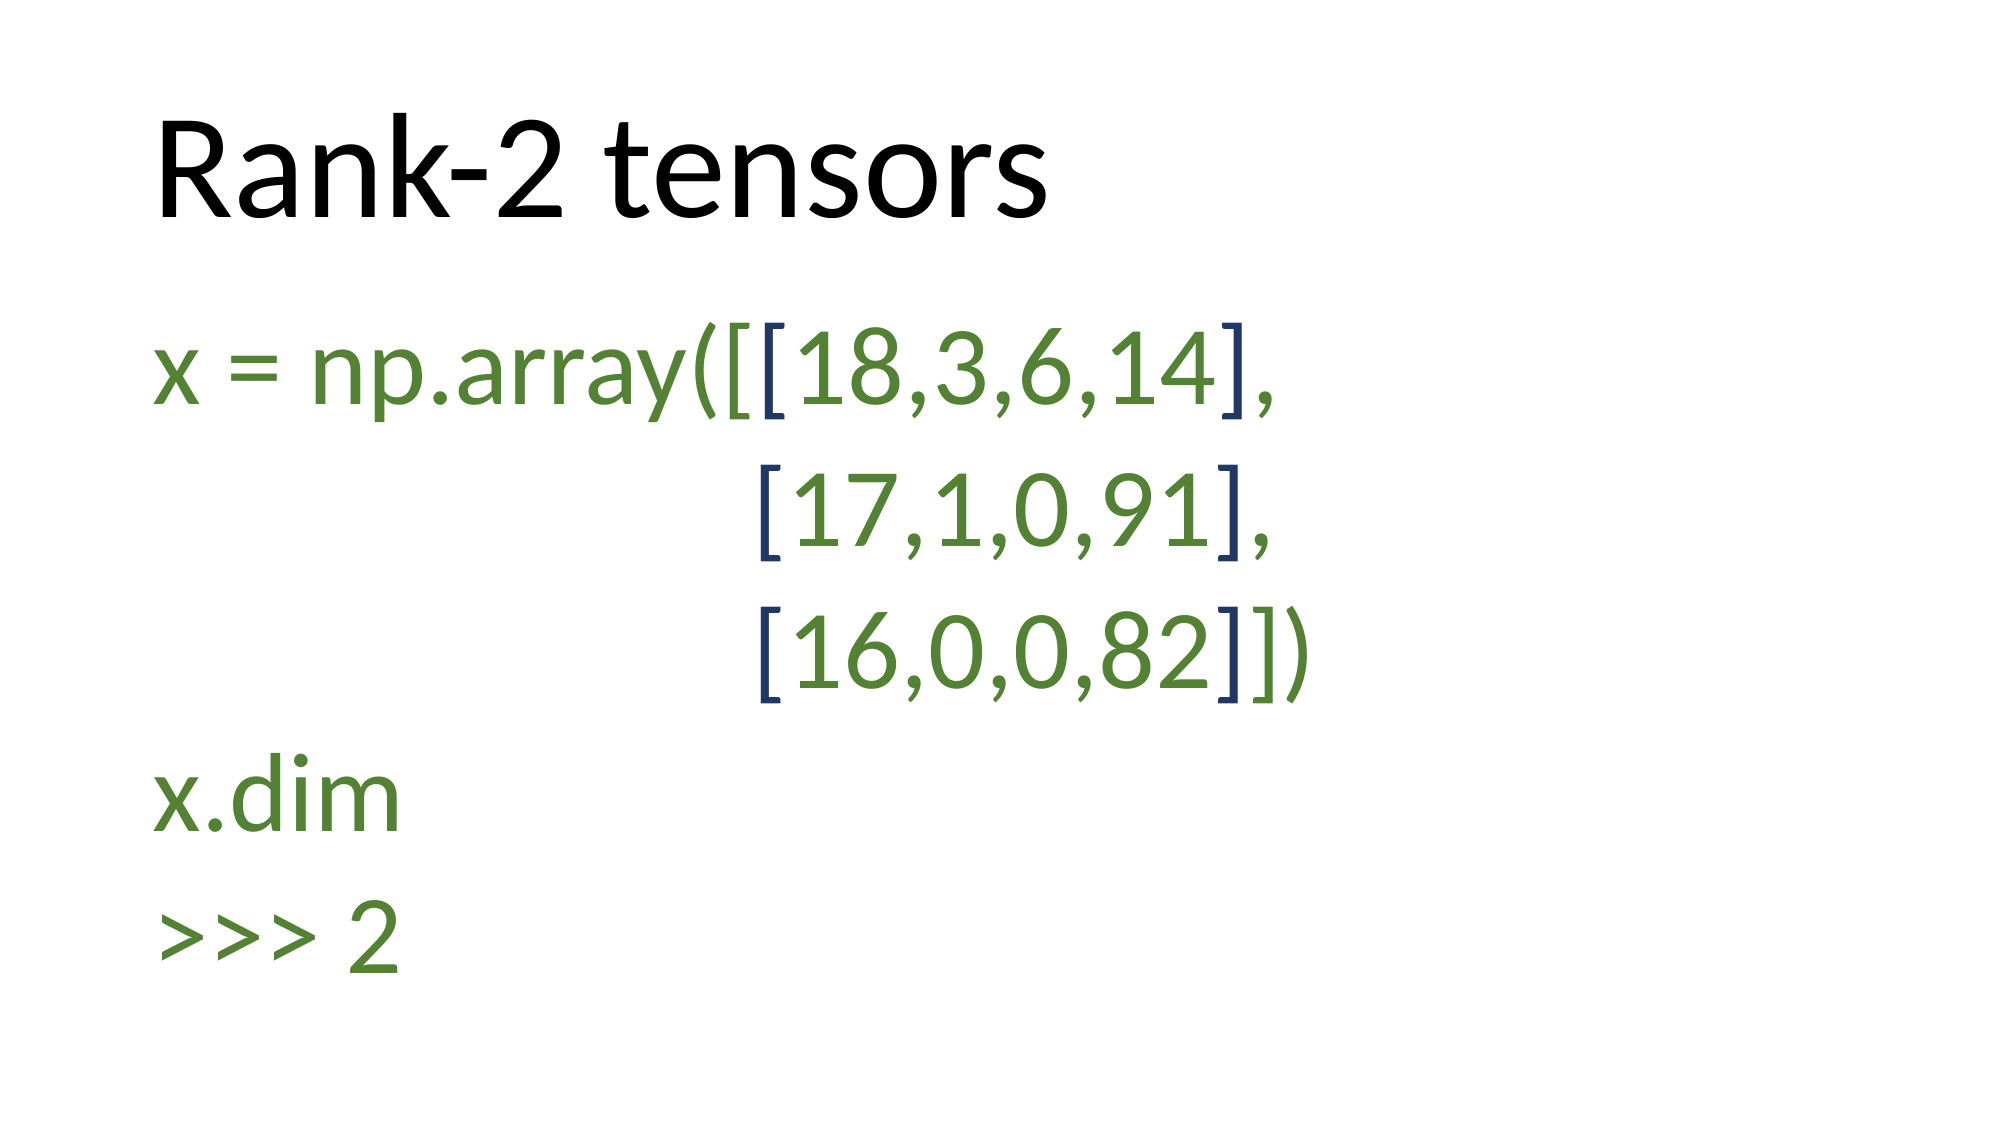

# Rank-2 tensors
x = np.array([[18,3,6,14],
				[17,1,0,91],
				[16,0,0,82]])
x.dim
>>> 2